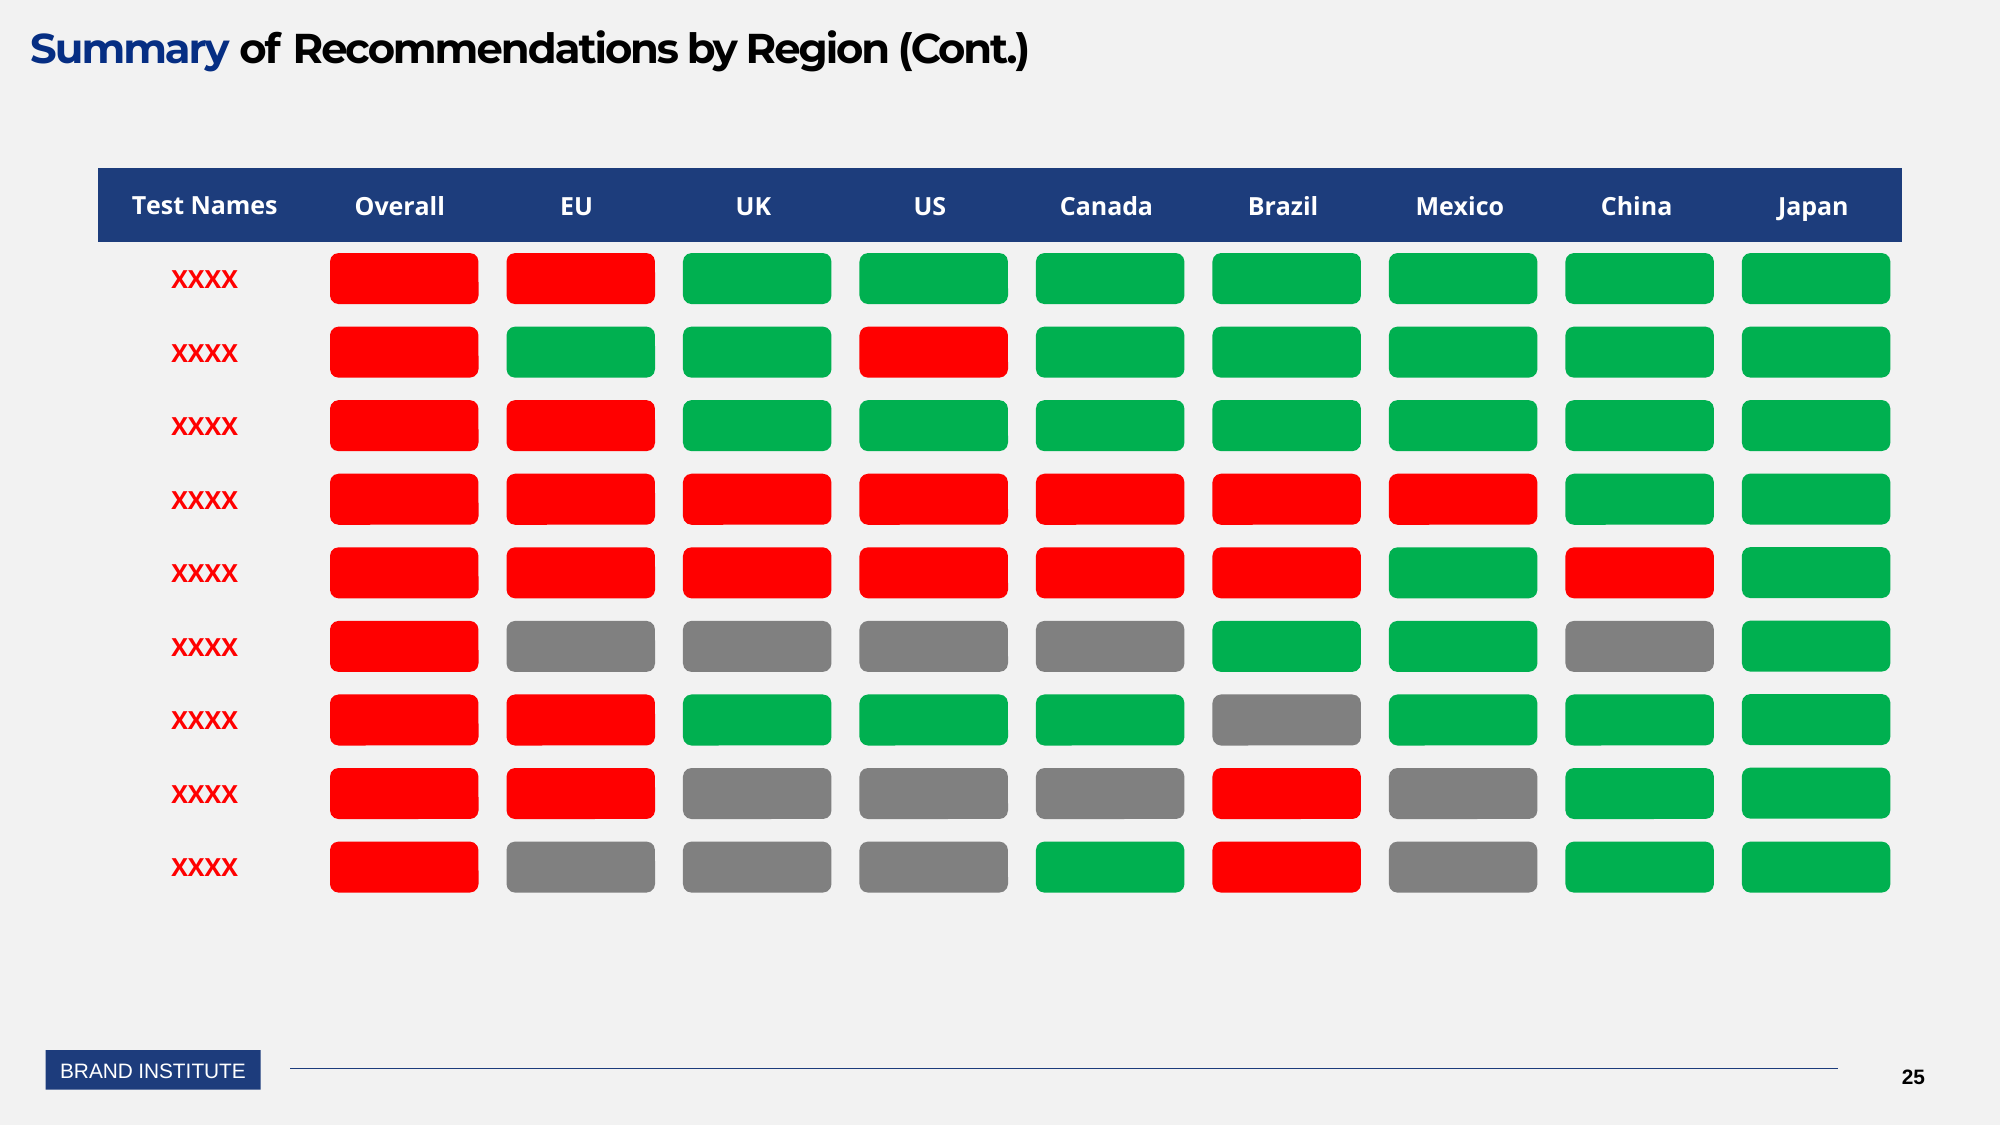

# Summary of Recommendations by Region (Cont.)
| Test Names | Overall | EU | UK | US | Canada | Brazil | Mexico | China | Japan |
| --- | --- | --- | --- | --- | --- | --- | --- | --- | --- |
| XXXX |  |  |  |  |  |  |  |  |  |
| XXXX |  |  |  |  |  |  |  |  |  |
| XXXX |  |  |  |  |  |  |  |  |  |
| XXXX |  |  |  |  |  |  |  |  |  |
| XXXX |  |  |  |  |  |  |  |  |  |
| XXXX |  |  |  |  |  |  |  |  |  |
| XXXX |  |  |  |  |  |  |  |  |  |
| XXXX |  |  |  |  |  |  |  |  |  |
| XXXX |  |  |  |  |  |  |  |  |  |